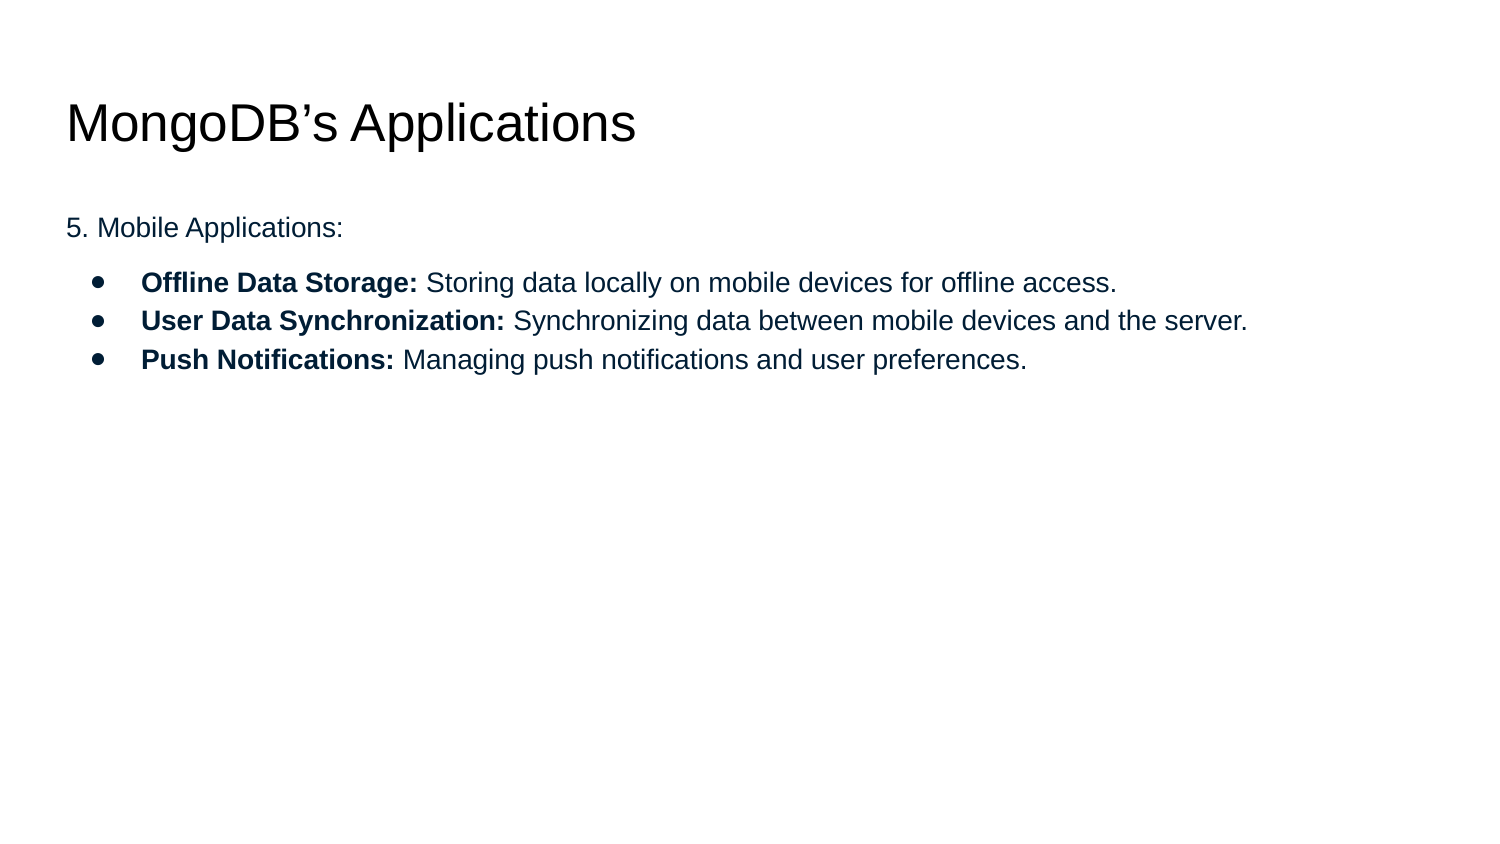

# MongoDB’s Applications
5. Mobile Applications:
Offline Data Storage: Storing data locally on mobile devices for offline access.
User Data Synchronization: Synchronizing data between mobile devices and the server.
Push Notifications: Managing push notifications and user preferences.